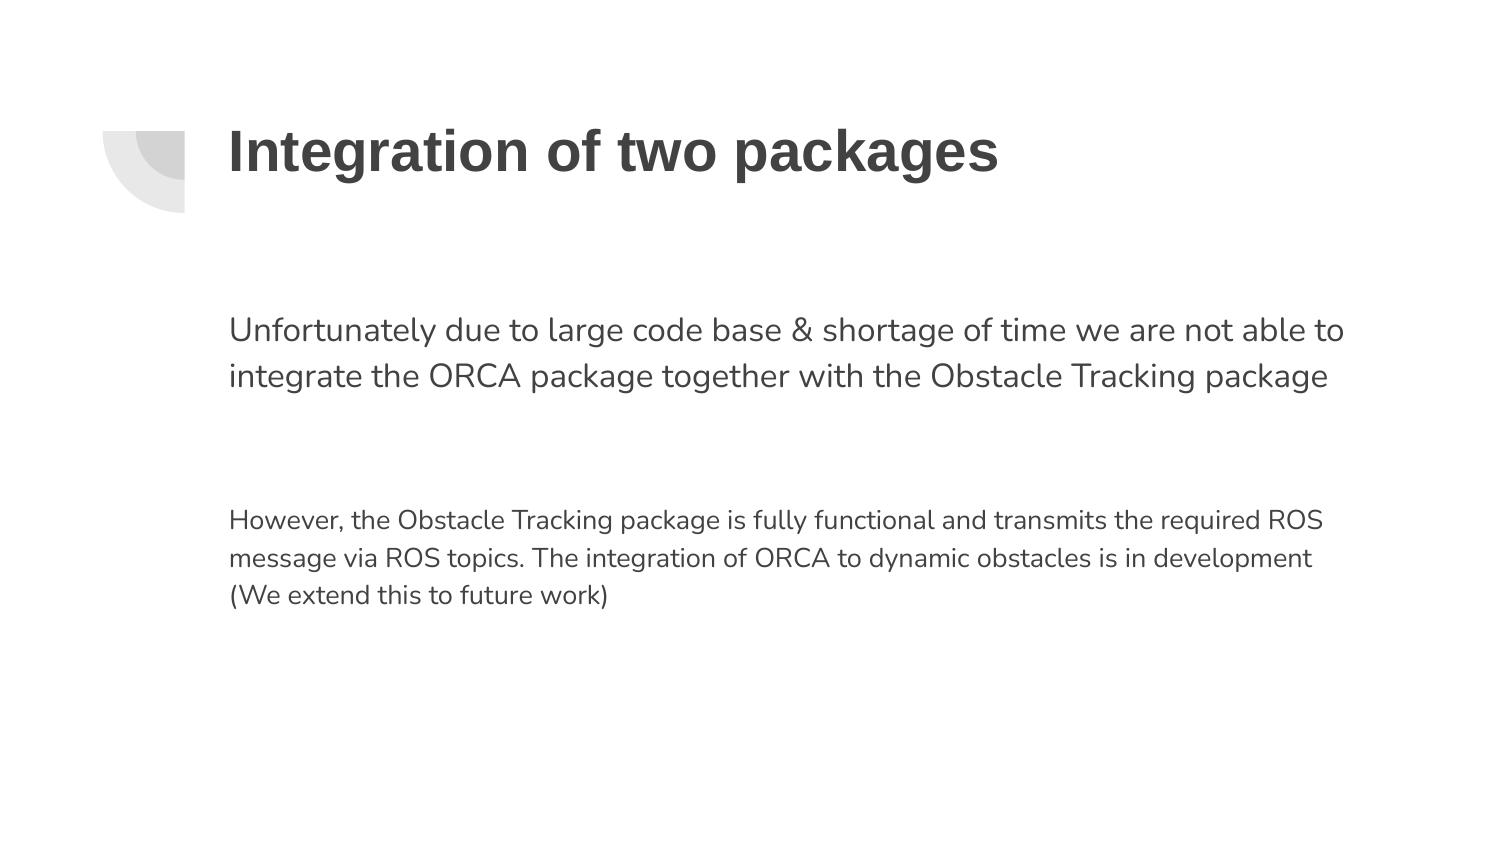

# Integration of two packages

Unfortunately due to large code base & shortage of time we are not able to integrate the ORCA package together with the Obstacle Tracking package

However, the Obstacle Tracking package is fully functional and transmits the required ROS message via ROS topics. The integration of ORCA to dynamic obstacles is in development (We extend this to future work)